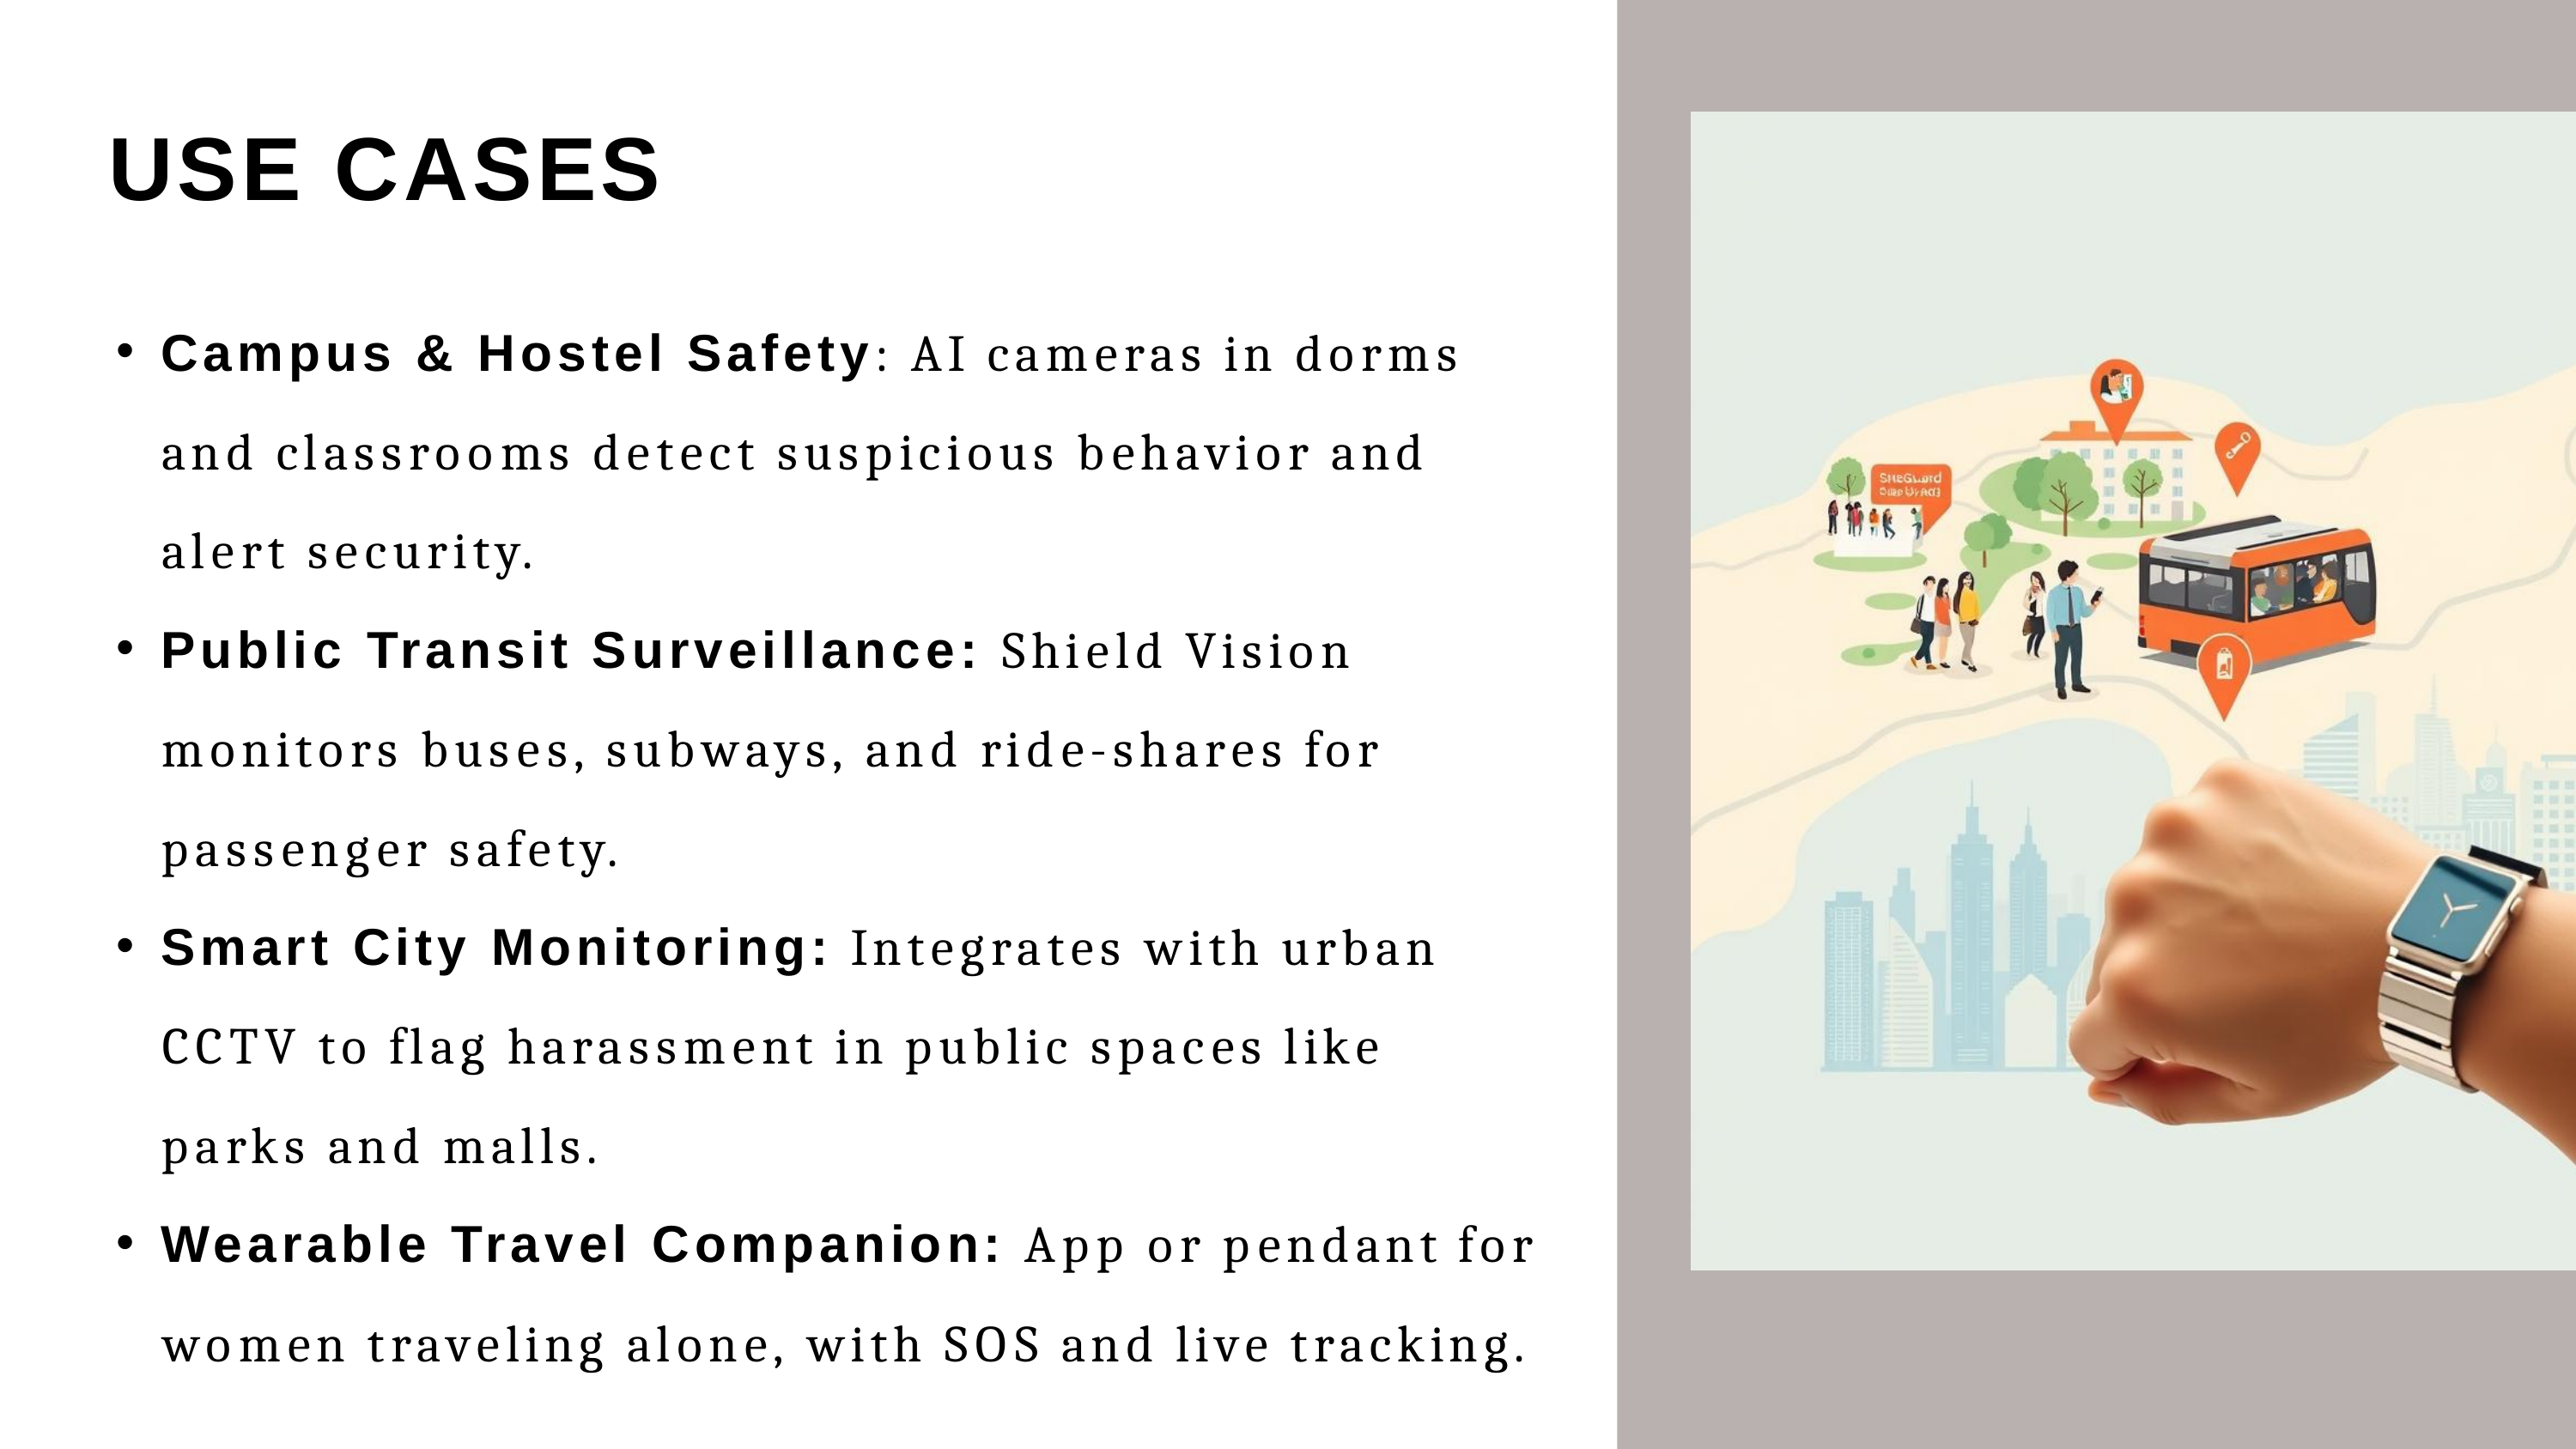

USE CASES

Campus & Hostel Safety: AI cameras in dorms and classrooms detect suspicious behavior and alert security.
Public Transit Surveillance: Shield Vision monitors buses, subways, and ride-shares for passenger safety.
Smart City Monitoring: Integrates with urban CCTV to flag harassment in public spaces like parks and malls.
Wearable Travel Companion: App or pendant for women traveling alone, with SOS and live tracking.